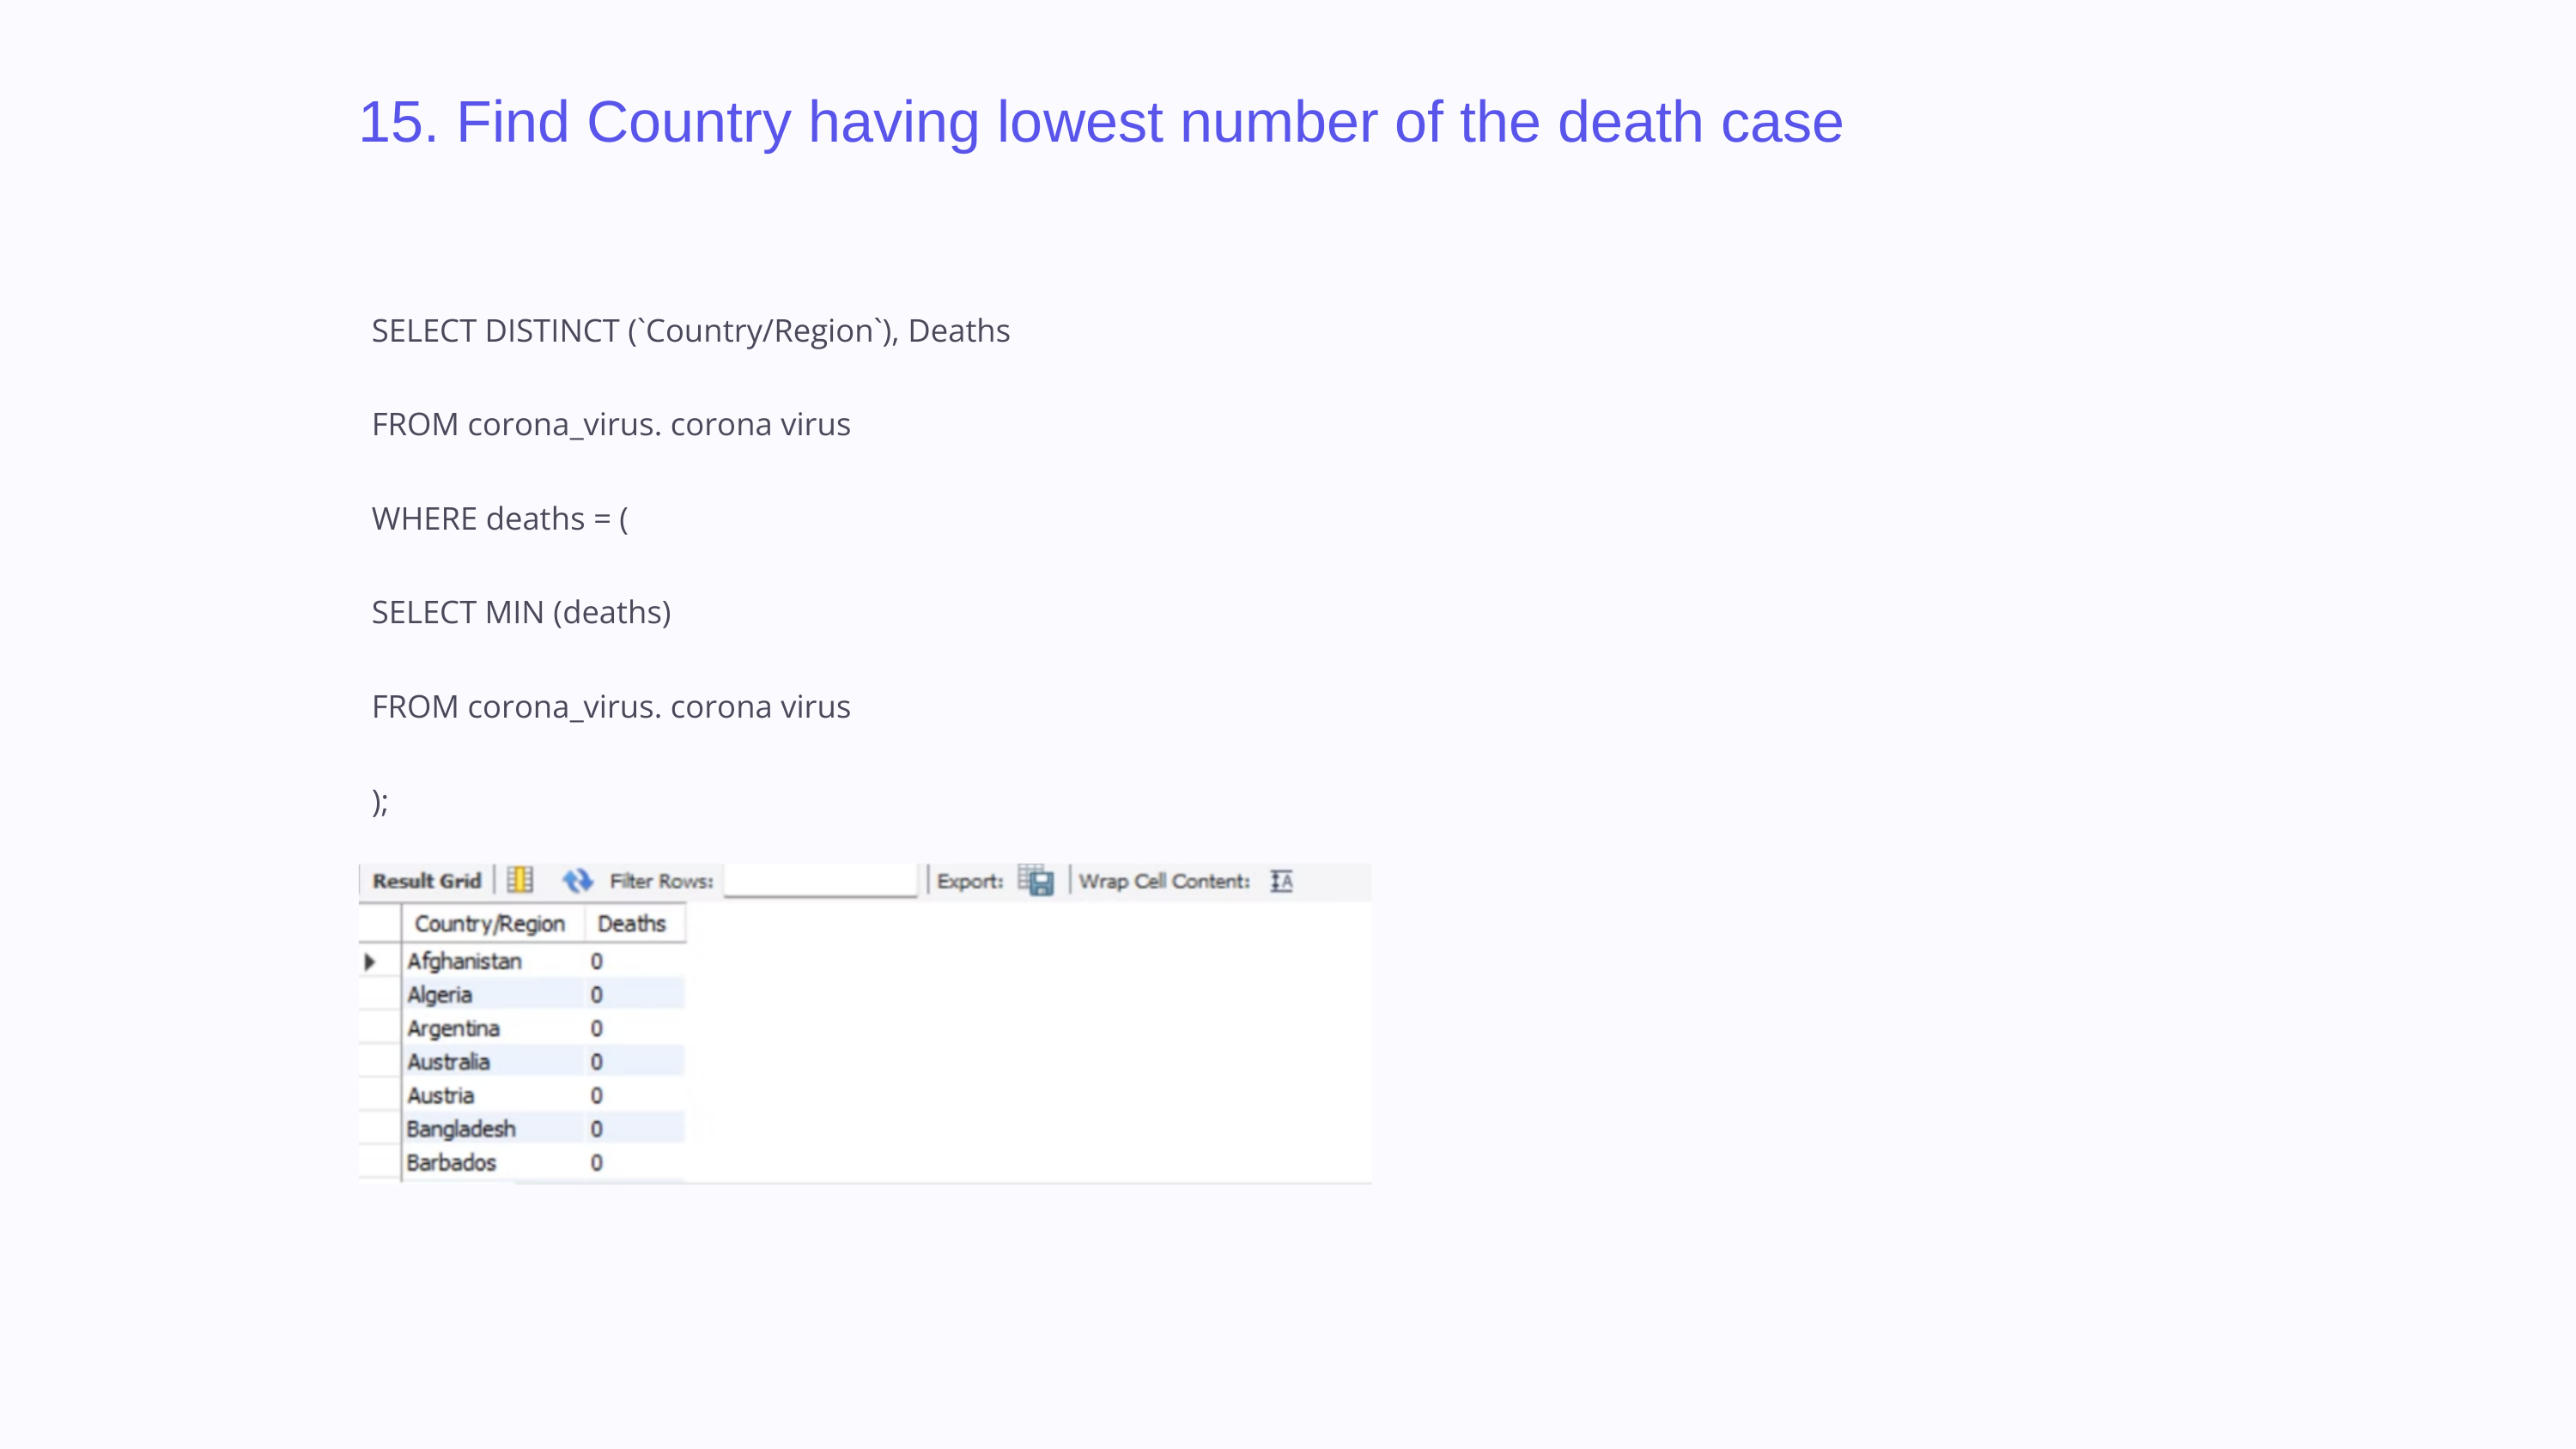

15. Find Country having lowest number of the death case
SELECT DISTINCT (`Country/Region`), Deaths
FROM corona_virus. corona virus
WHERE deaths = (
SELECT MIN (deaths)
FROM corona_virus. corona virus
);